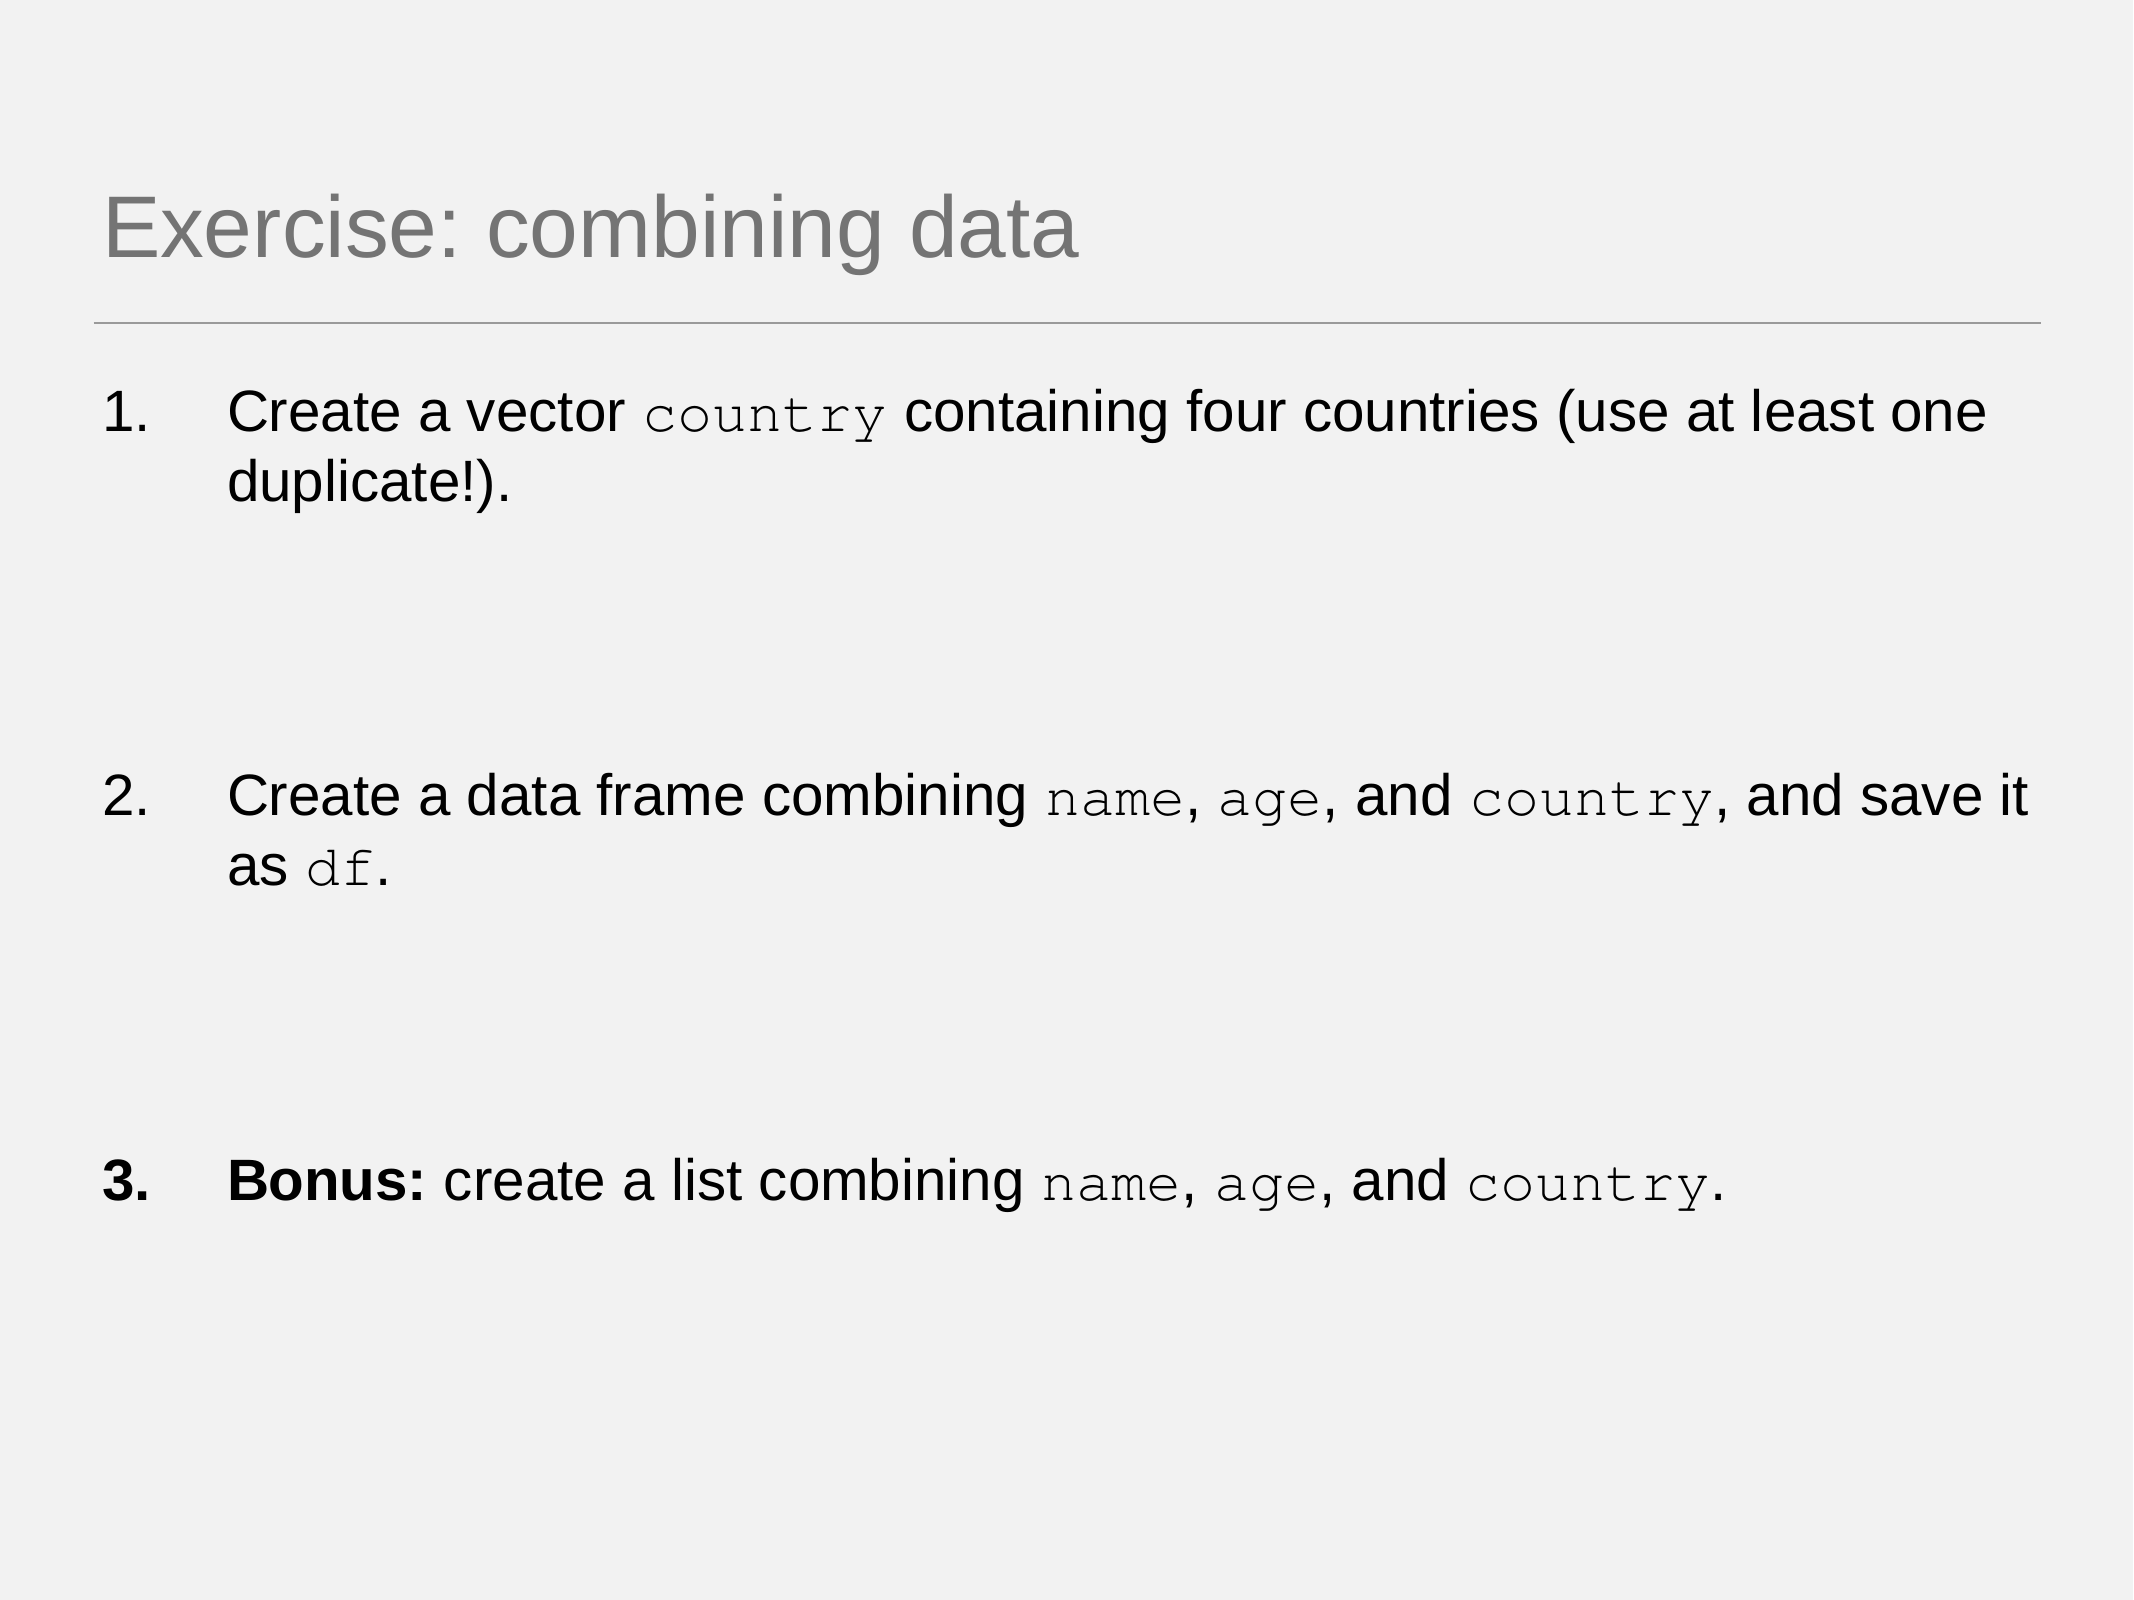

# Exercise: combining data
Create a vector country containing four countries (use at least one duplicate!).

Create a data frame combining name, age, and country, and save it as df.

Bonus: create a list combining name, age, and country.